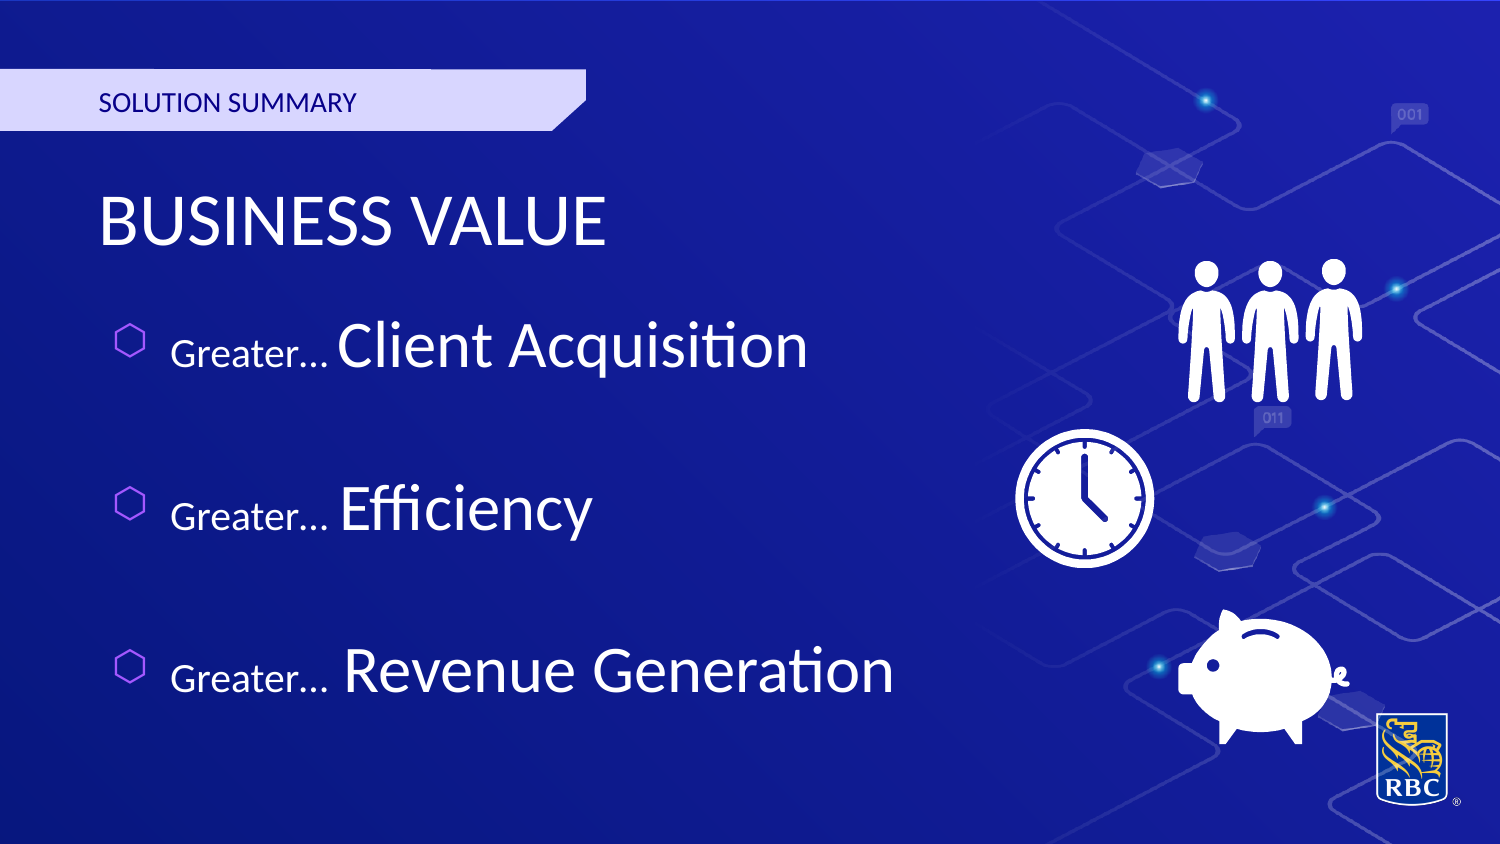

SOLUTION SUMMARY
BUSINESS VALUE

Greater… Client Acquisition

Greater… Efficiency

Greater… Revenue Generation